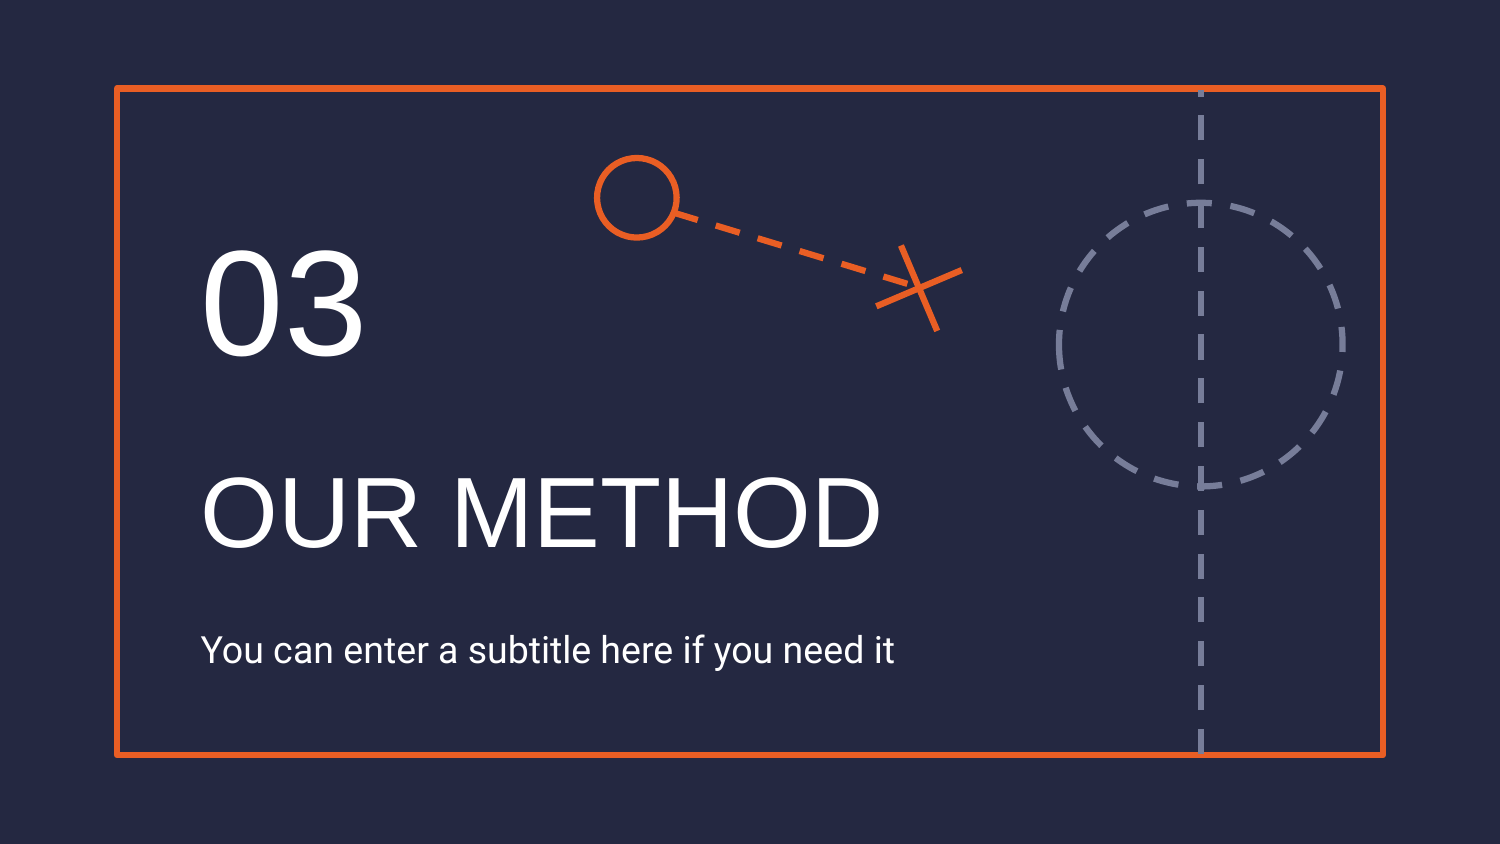

03

# OUR METHOD
You can enter a subtitle here if you need it